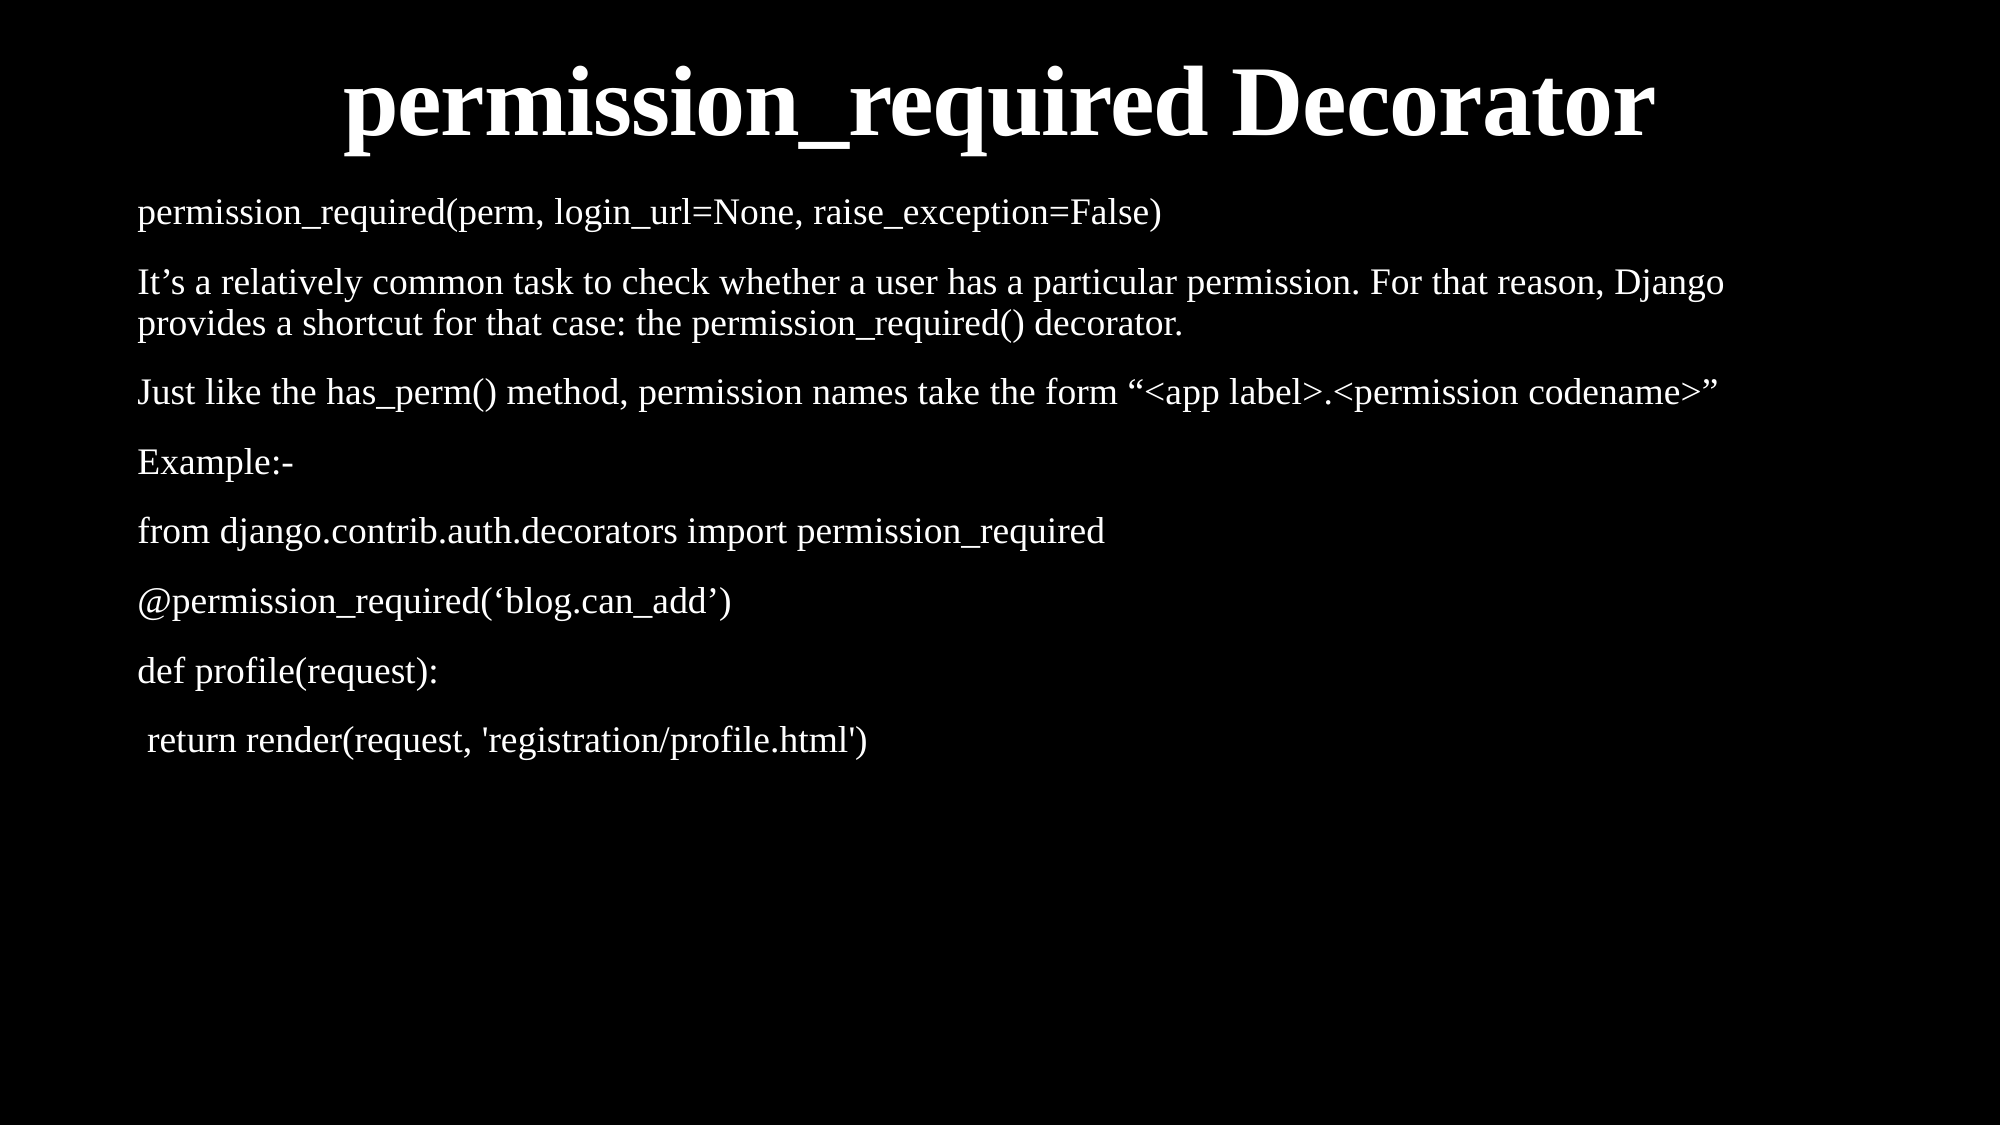

# permission_required Decorator
permission_required(perm, login_url=None, raise_exception=False)
It’s a relatively common task to check whether a user has a particular permission. For that reason, Django provides a shortcut for that case: the permission_required() decorator.
Just like the has_perm() method, permission names take the form “<app label>.<permission codename>”
Example:-
from django.contrib.auth.decorators import permission_required
@permission_required(‘blog.can_add’)
def profile(request):
 return render(request, 'registration/profile.html')